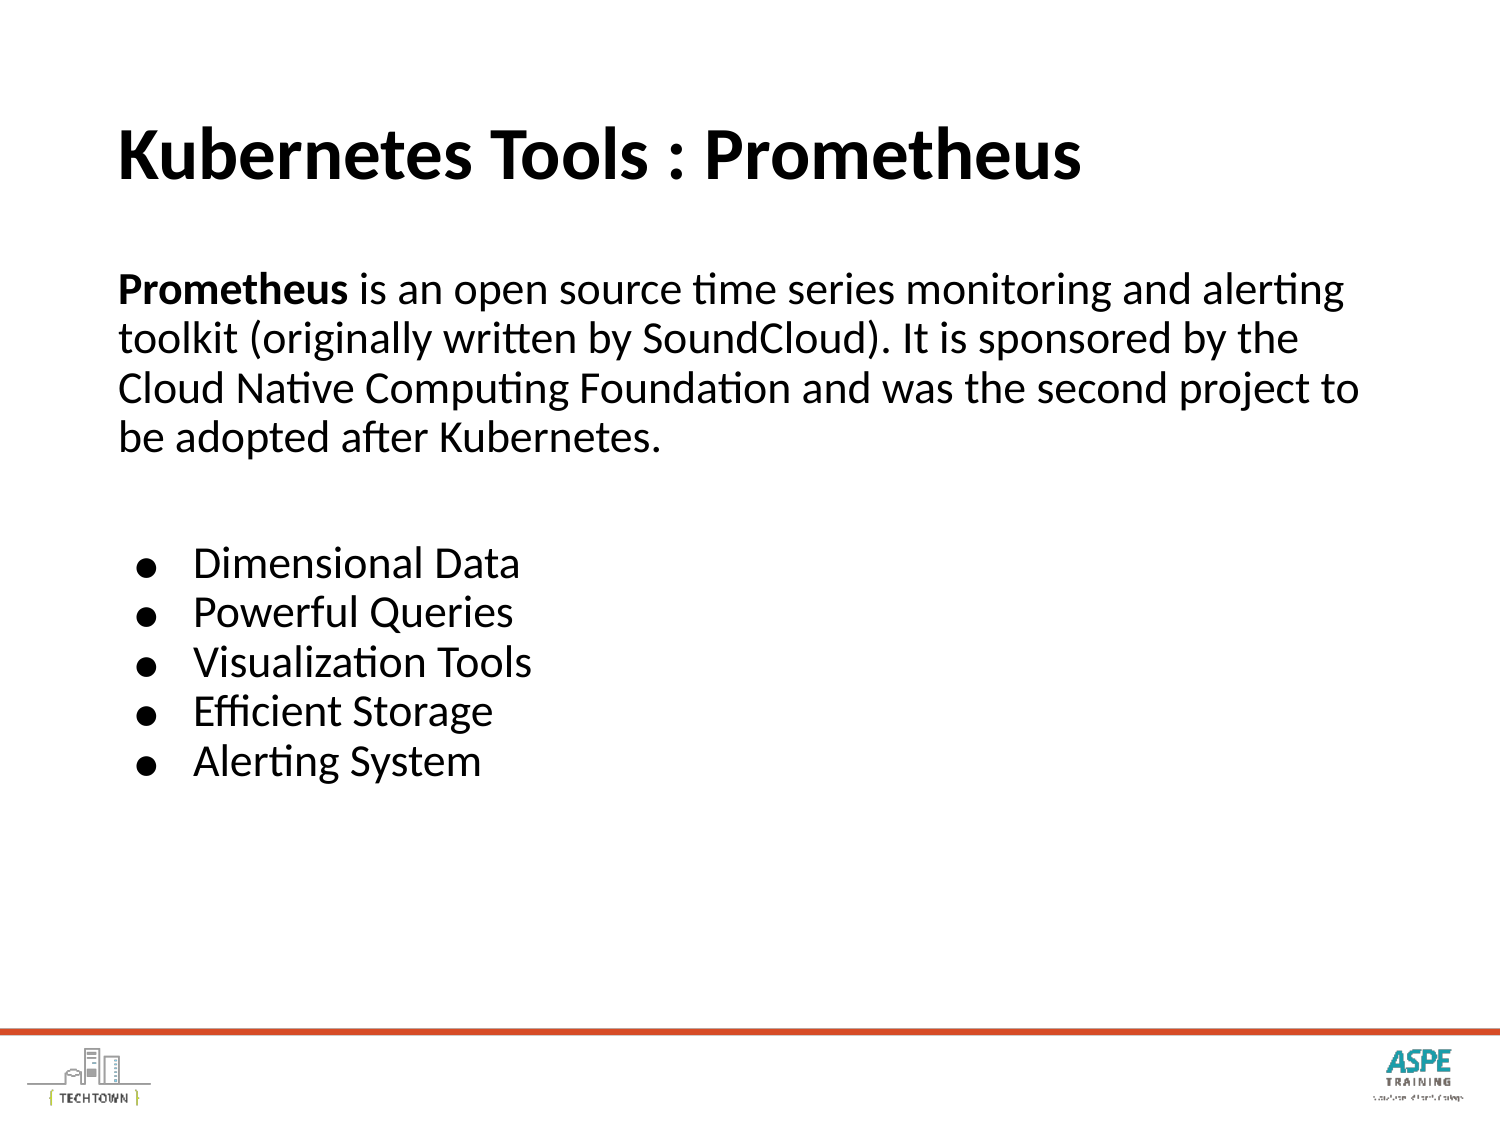

# Kubernetes Tools : Prometheus
Prometheus is an open source time series monitoring and alerting toolkit (originally written by SoundCloud). It is sponsored by the Cloud Native Computing Foundation and was the second project to be adopted after Kubernetes.

Dimensional Data
Powerful Queries
Visualization Tools
Efficient Storage
Alerting System